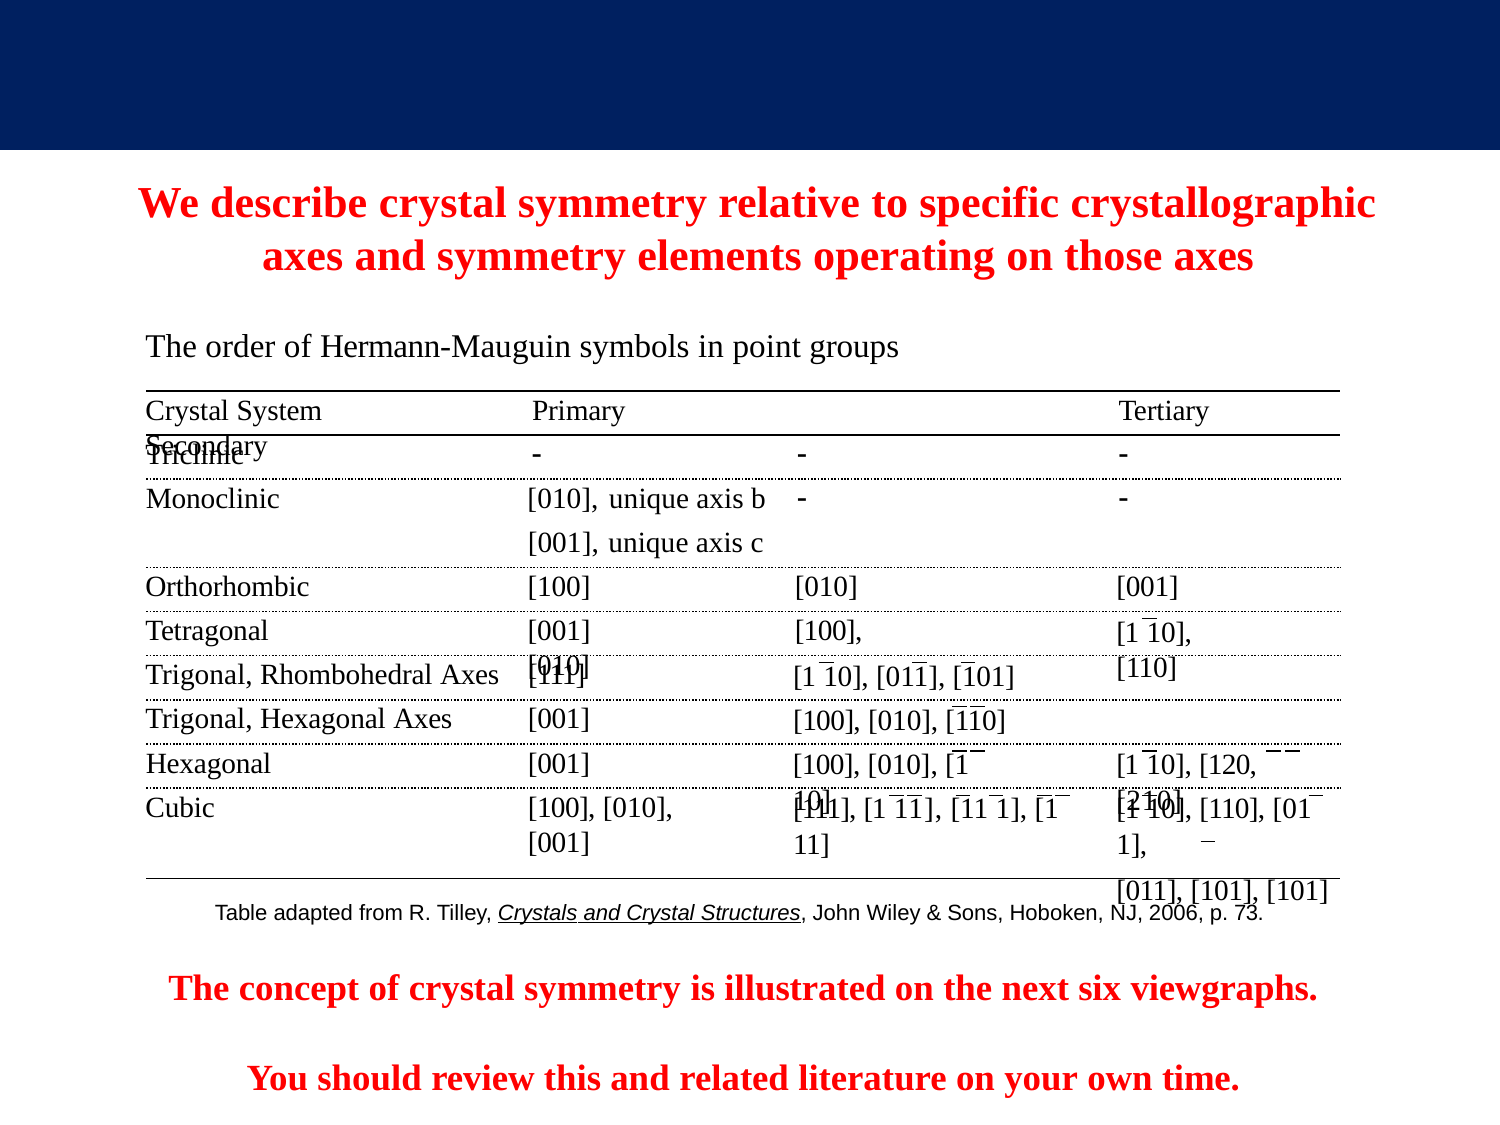

We describe crystal symmetry relative to specific crystallographic axes and symmetry elements operating on those axes
The order of Hermann-Mauguin symbols in point groups
Crystal System	Primary	Secondary
Tertiary

Triclinic	−	−
−

[010], unique axis b	−
[001], unique axis c
Monoclinic
−

[100]	[010]
[001]	[100], [010]
Orthorhombic
[001]

Tetragonal
[1 10], [110]

Trigonal, Rhombohedral Axes
[111]
[1 10], [011], [101]

Trigonal, Hexagonal Axes
[001]
[100], [010], [110]

Hexagonal
[001]
[100], [010], [1 10]
[1 10], [120, [210]

[1 10], [110], [01 1],
[011], [101], [101]
Cubic
[100], [010], [001]

[111], [1 11], [11 1], [1 11]

Table adapted from R. Tilley, Crystals and Crystal Structures, John Wiley & Sons, Hoboken, NJ, 2006, p. 73.
The concept of crystal symmetry is illustrated on the next six viewgraphs.

You should review this and related literature on your own time.